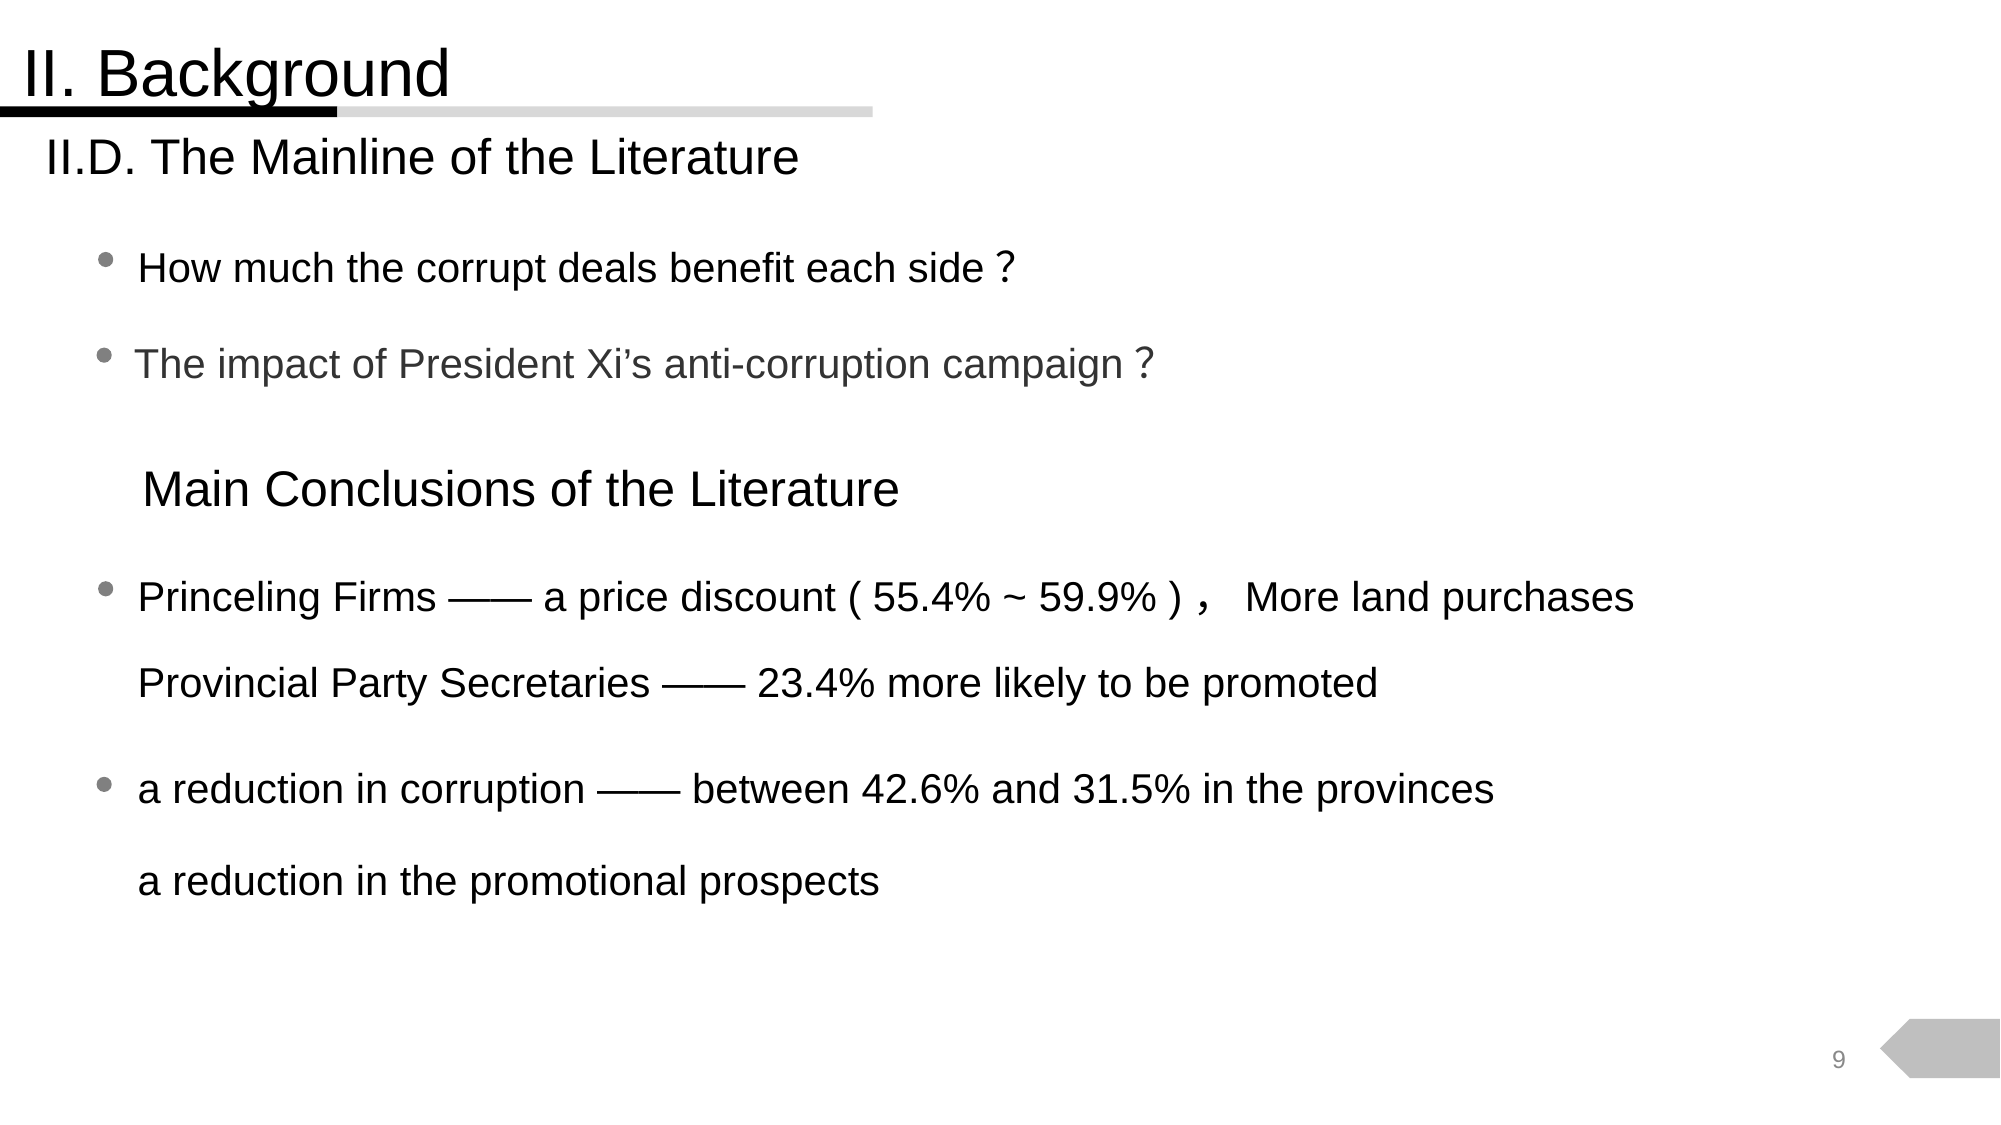

II. Background

II.D. The Mainline of the Literature
How much the corrupt deals benefit each side？

The impact of President Xi’s anti-corruption campaign？
Main Conclusions of the Literature
Princeling Firms —— a price discount ( 55.4% ~ 59.9% )，More land purchases

Provincial Party Secretaries —— 23.4% more likely to be promoted

a reduction in corruption —— between 42.6% and 31.5% in the provinces

a reduction in the promotional prospects

9